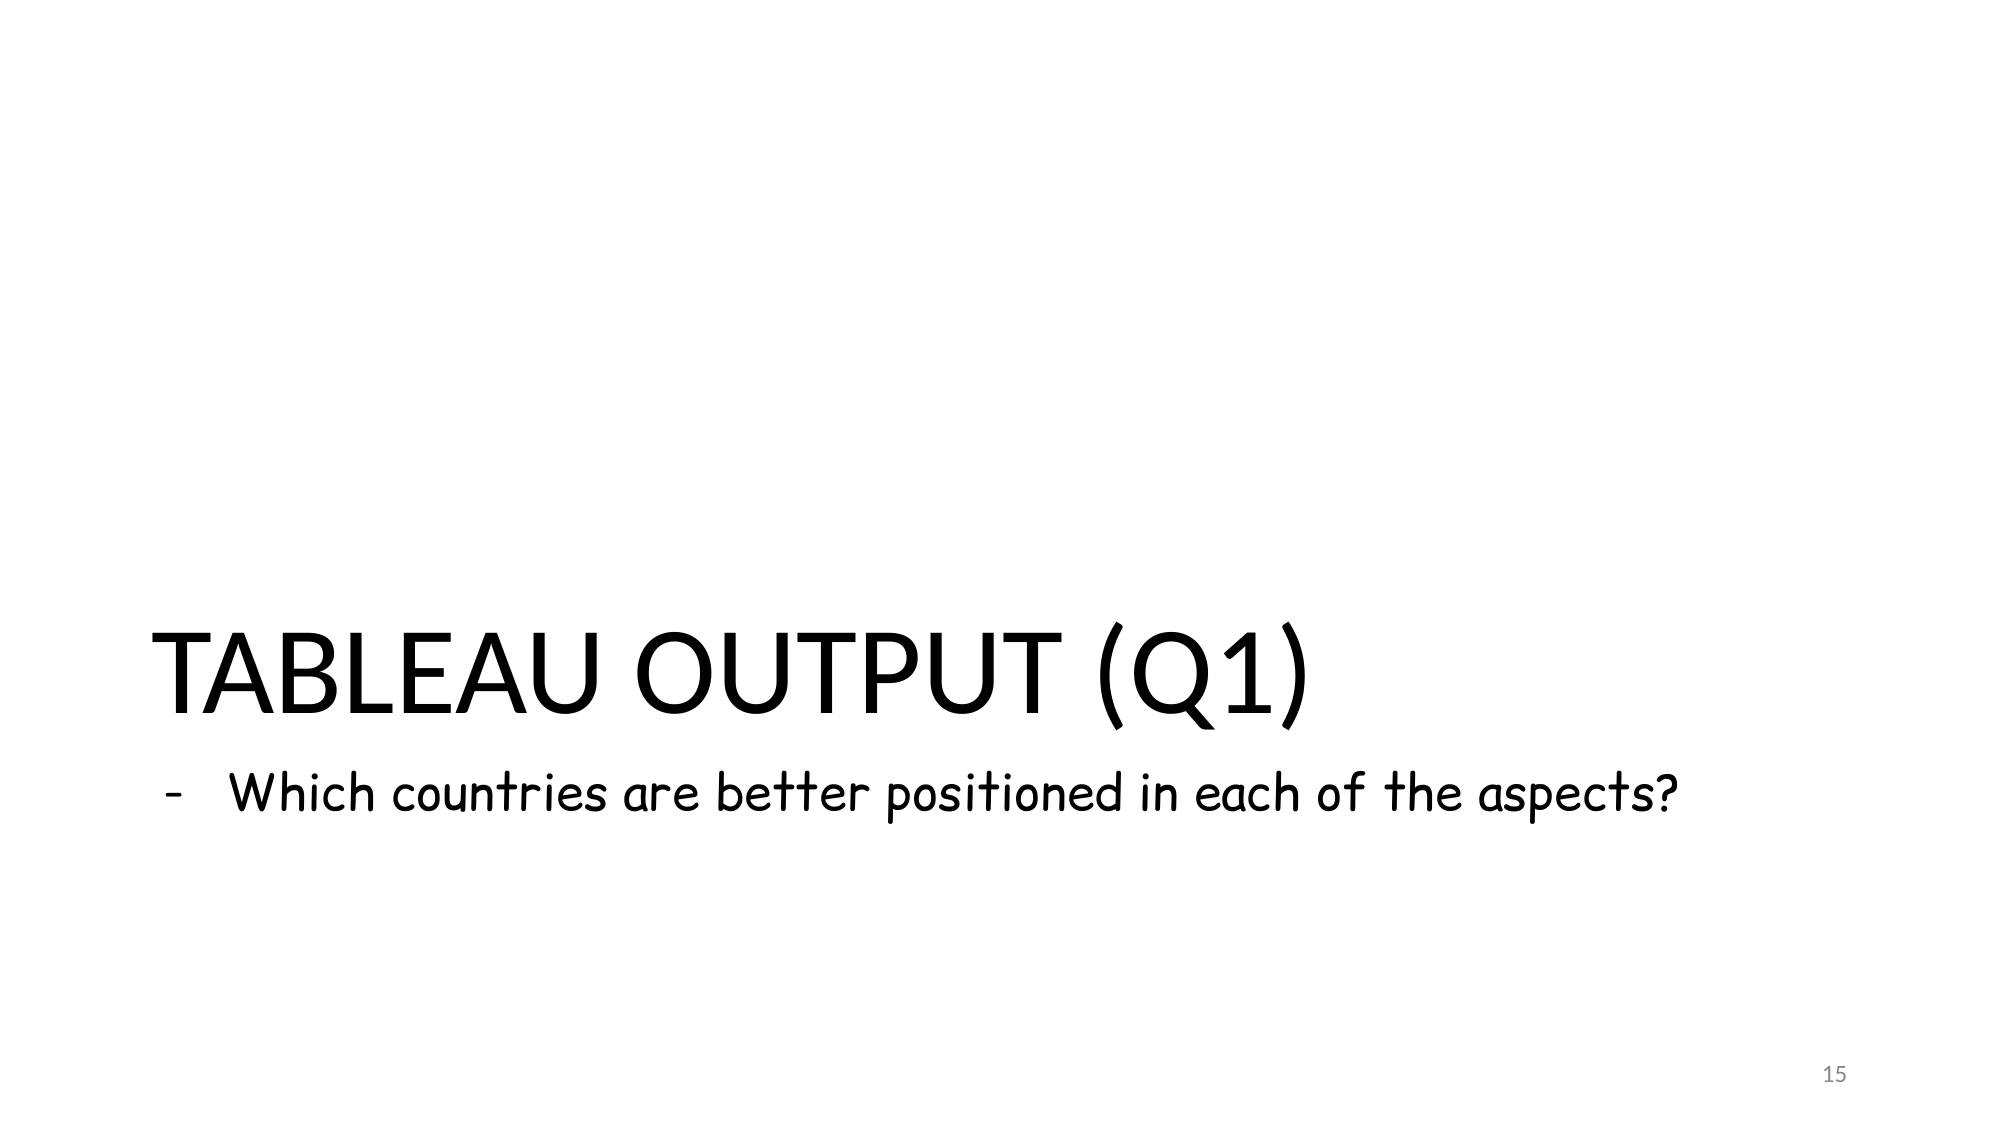

# TABLEAU OUTPUT (Q1)
Which countries are better positioned in each of the aspects?
15